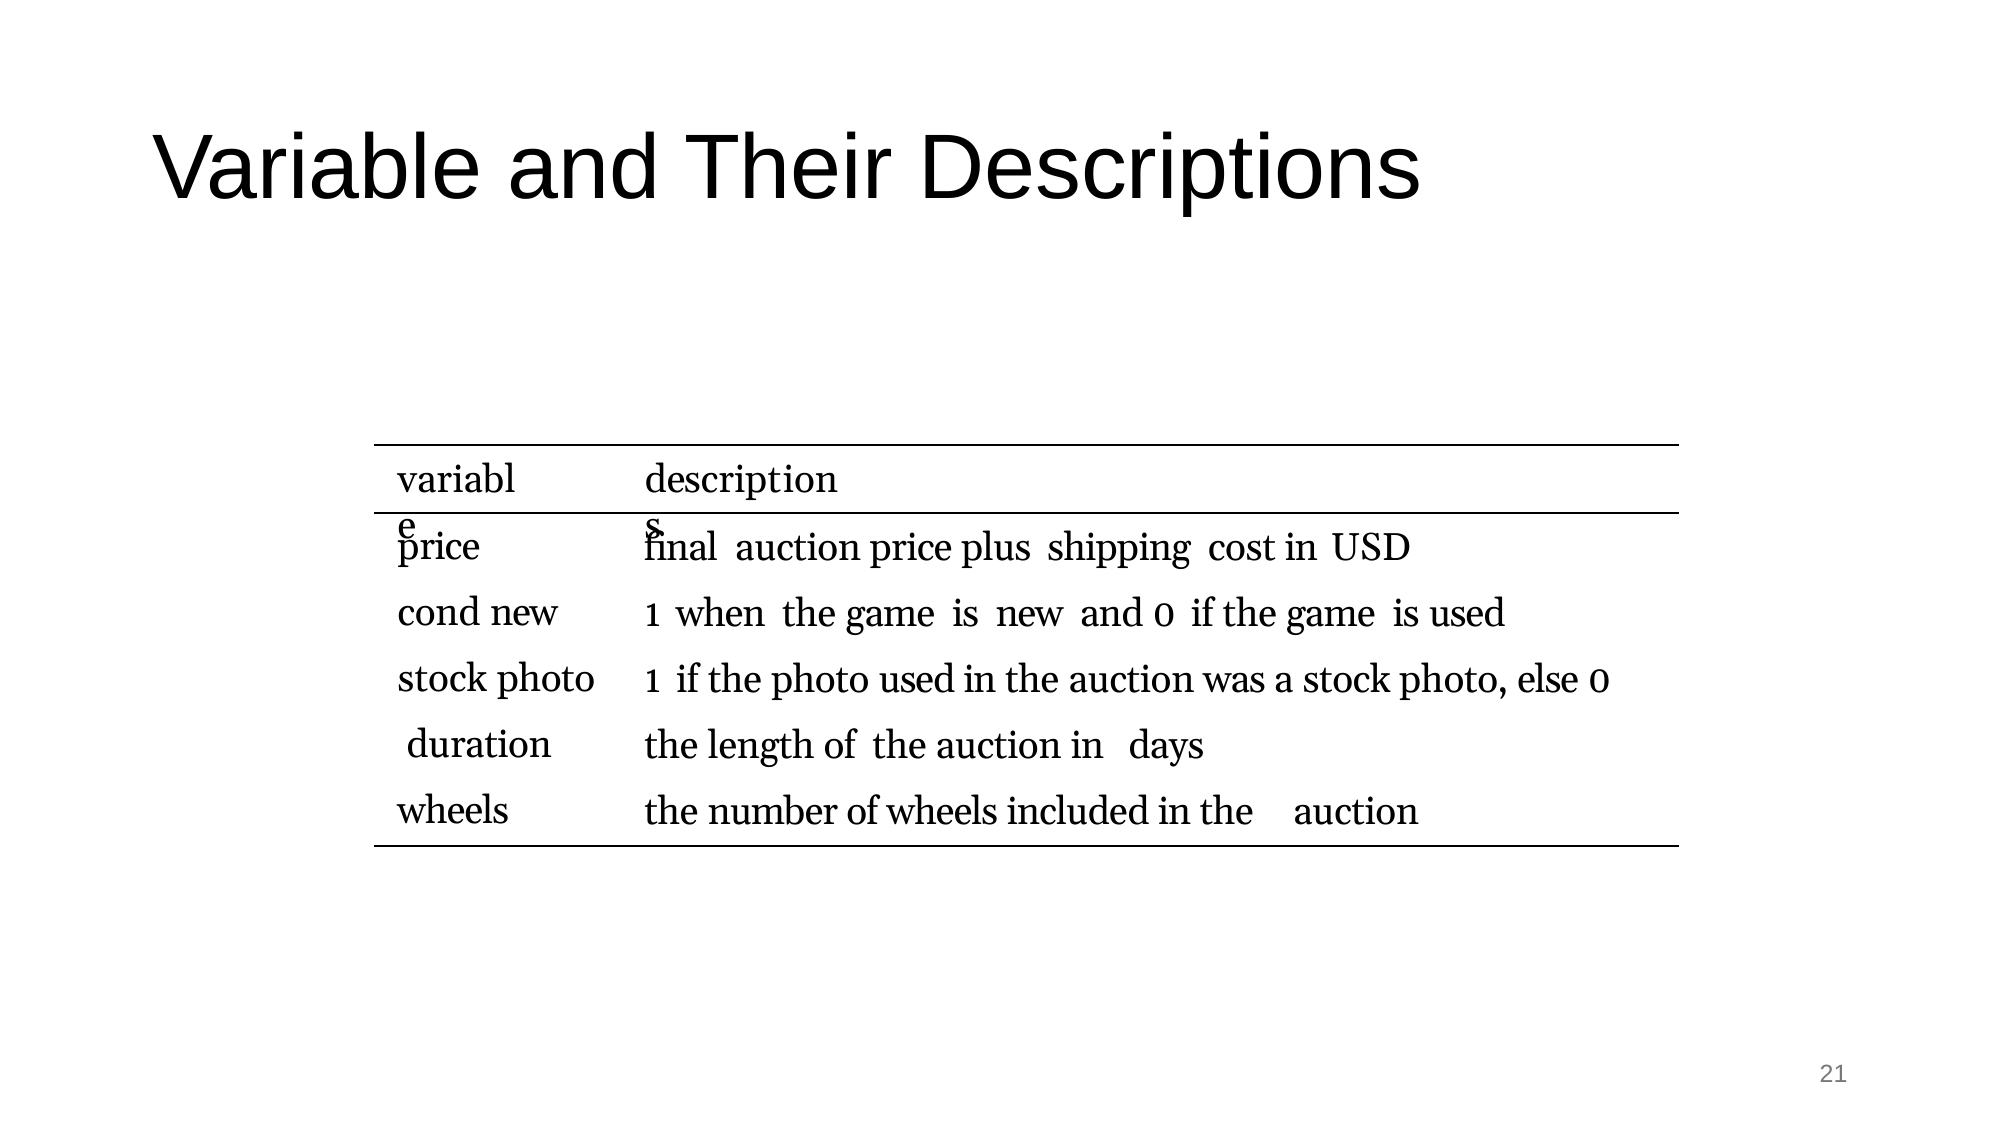

# Variable and Their Descriptions

variable
descriptions
price  cond new
stock photo  duration  wheels

final  auction price plus  shipping  cost in USD
1 when  the game  is  new  and 0   if the game  is used
1 if the photo used in the auction was a stock photo, else 0  the length of  the auction in  days
the number of wheels included in the    auction

21